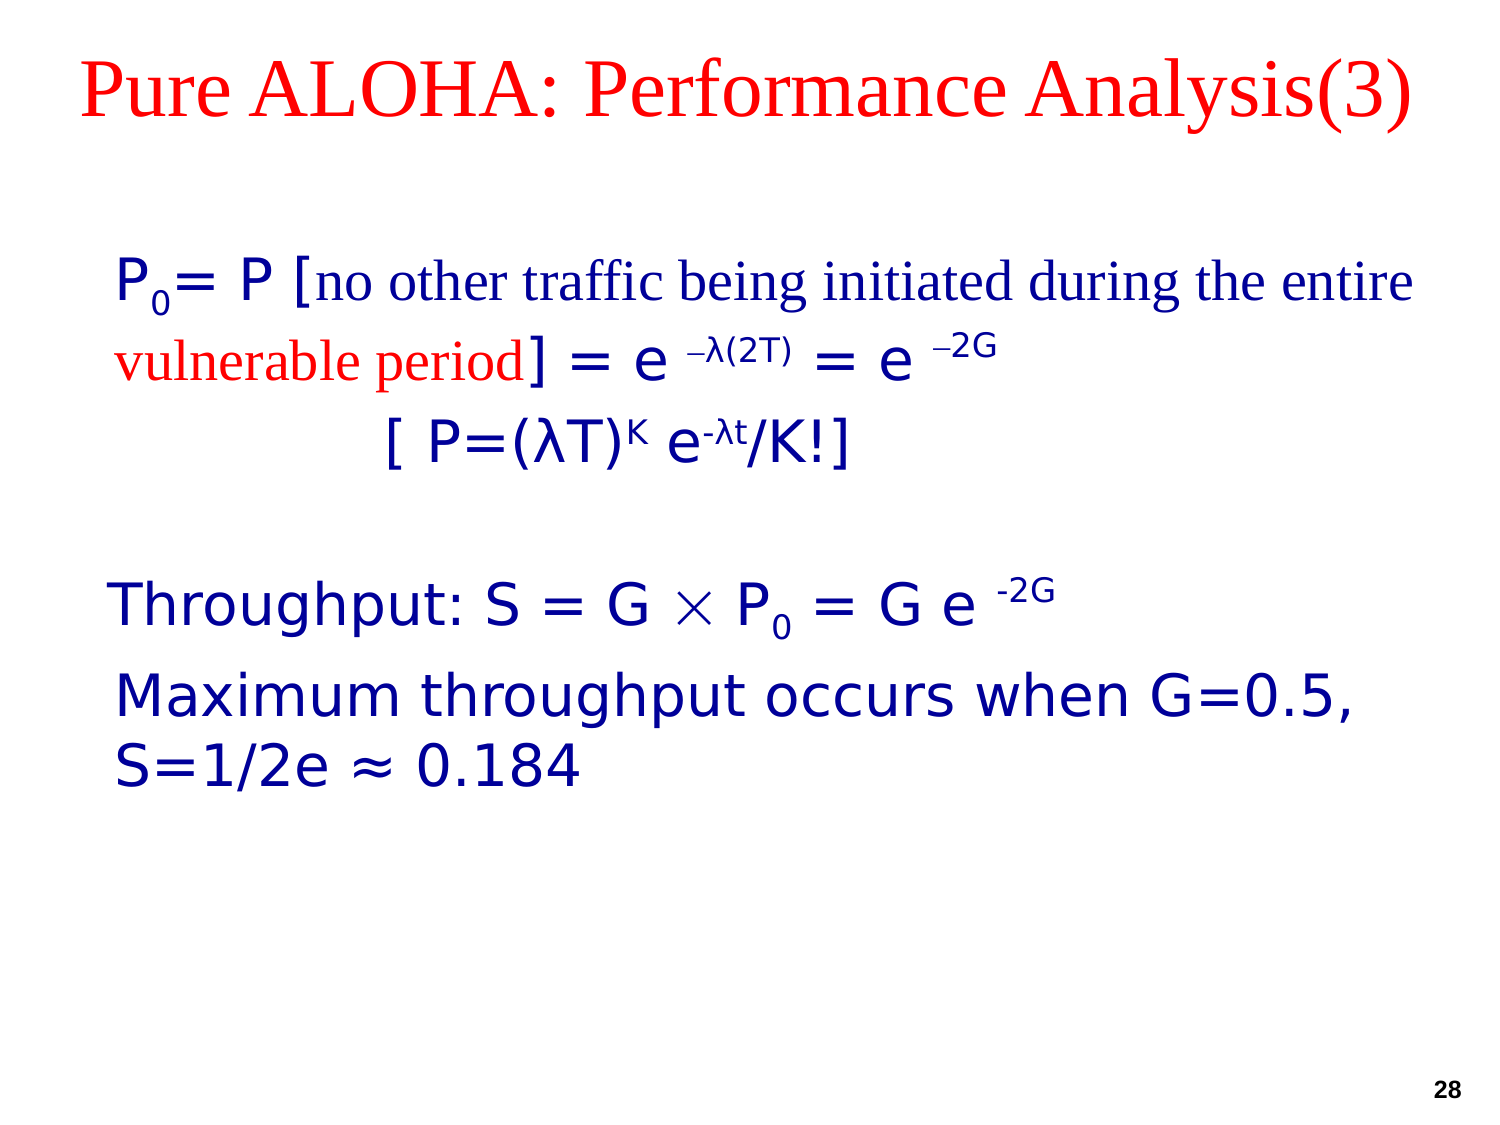

# Pure ALOHA: Performance Analysis(3)
	P0= P [no other traffic being initiated during the entire vulnerable period] = e –λ(2T) = e –2G
                    [ P=(λT)K e-λt/K!]

     Throughput: S = G × P0 = G e -2G
	Maximum throughput occurs when G=0.5, S=1/2e ≈ 0.184